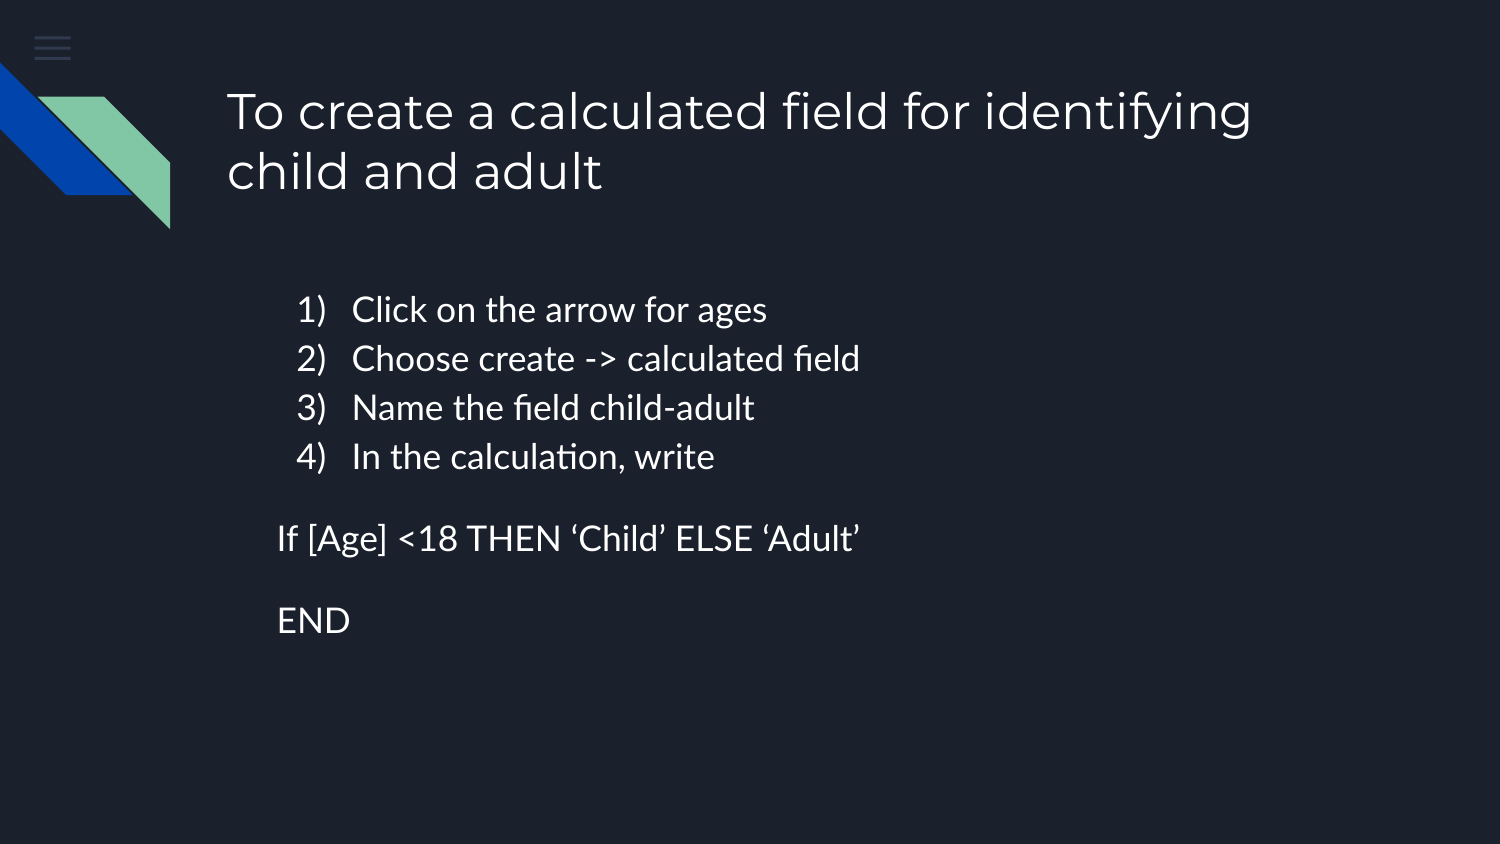

# To create a calculated field for identifying child and adult
Click on the arrow for ages
Choose create -> calculated field
Name the field child-adult
In the calculation, write
If [Age] <18 THEN ‘Child’ ELSE ‘Adult’
END